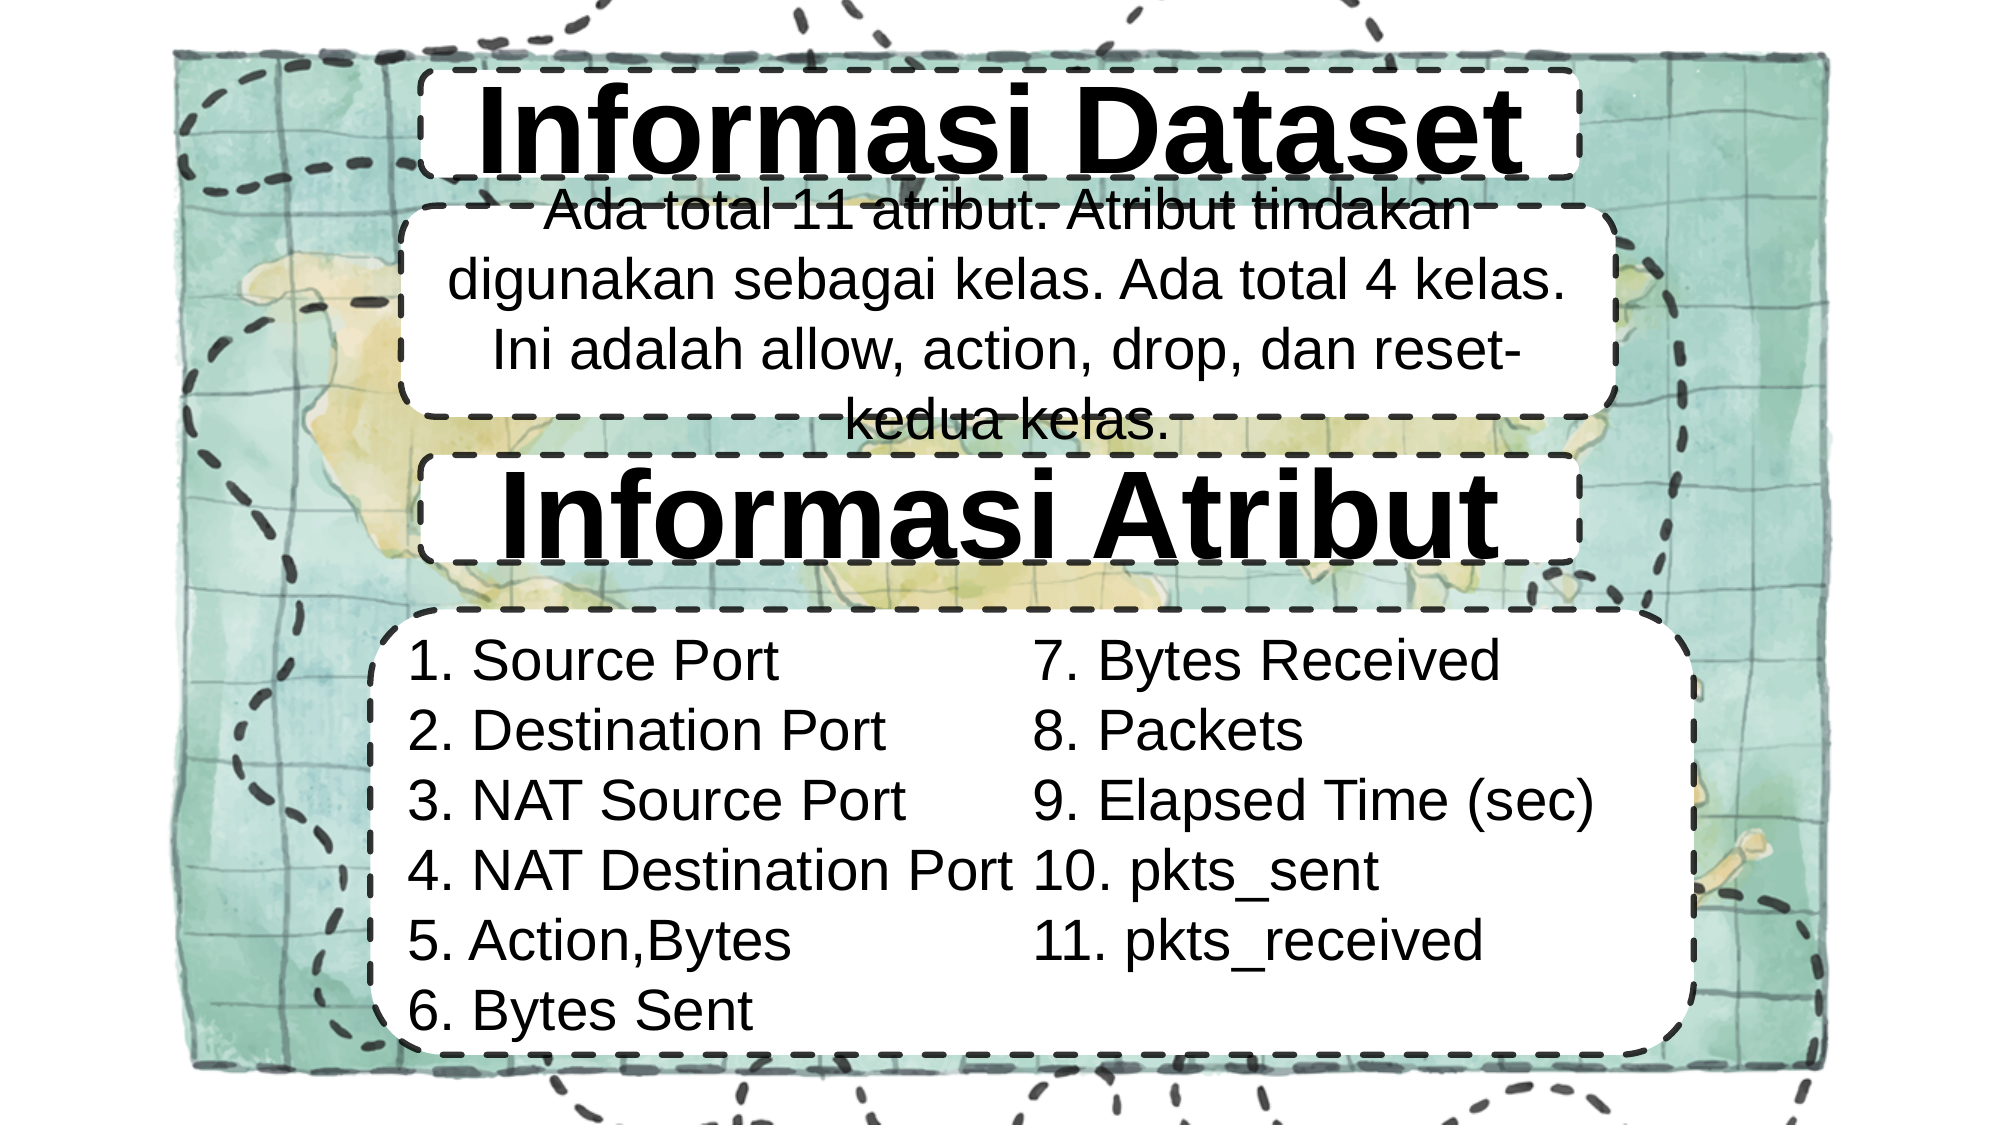

Informasi Dataset
Ada total 11 atribut. Atribut tindakan digunakan sebagai kelas. Ada total 4 kelas. Ini adalah allow, action, drop, dan reset-kedua kelas.
Informasi Atribut
1. Source Port
2. Destination Port
3. NAT Source Port
4. NAT Destination Port
5. Action,Bytes
6. Bytes Sent
7. Bytes Received
8. Packets
9. Elapsed Time (sec)
10. pkts_sent
11. pkts_received